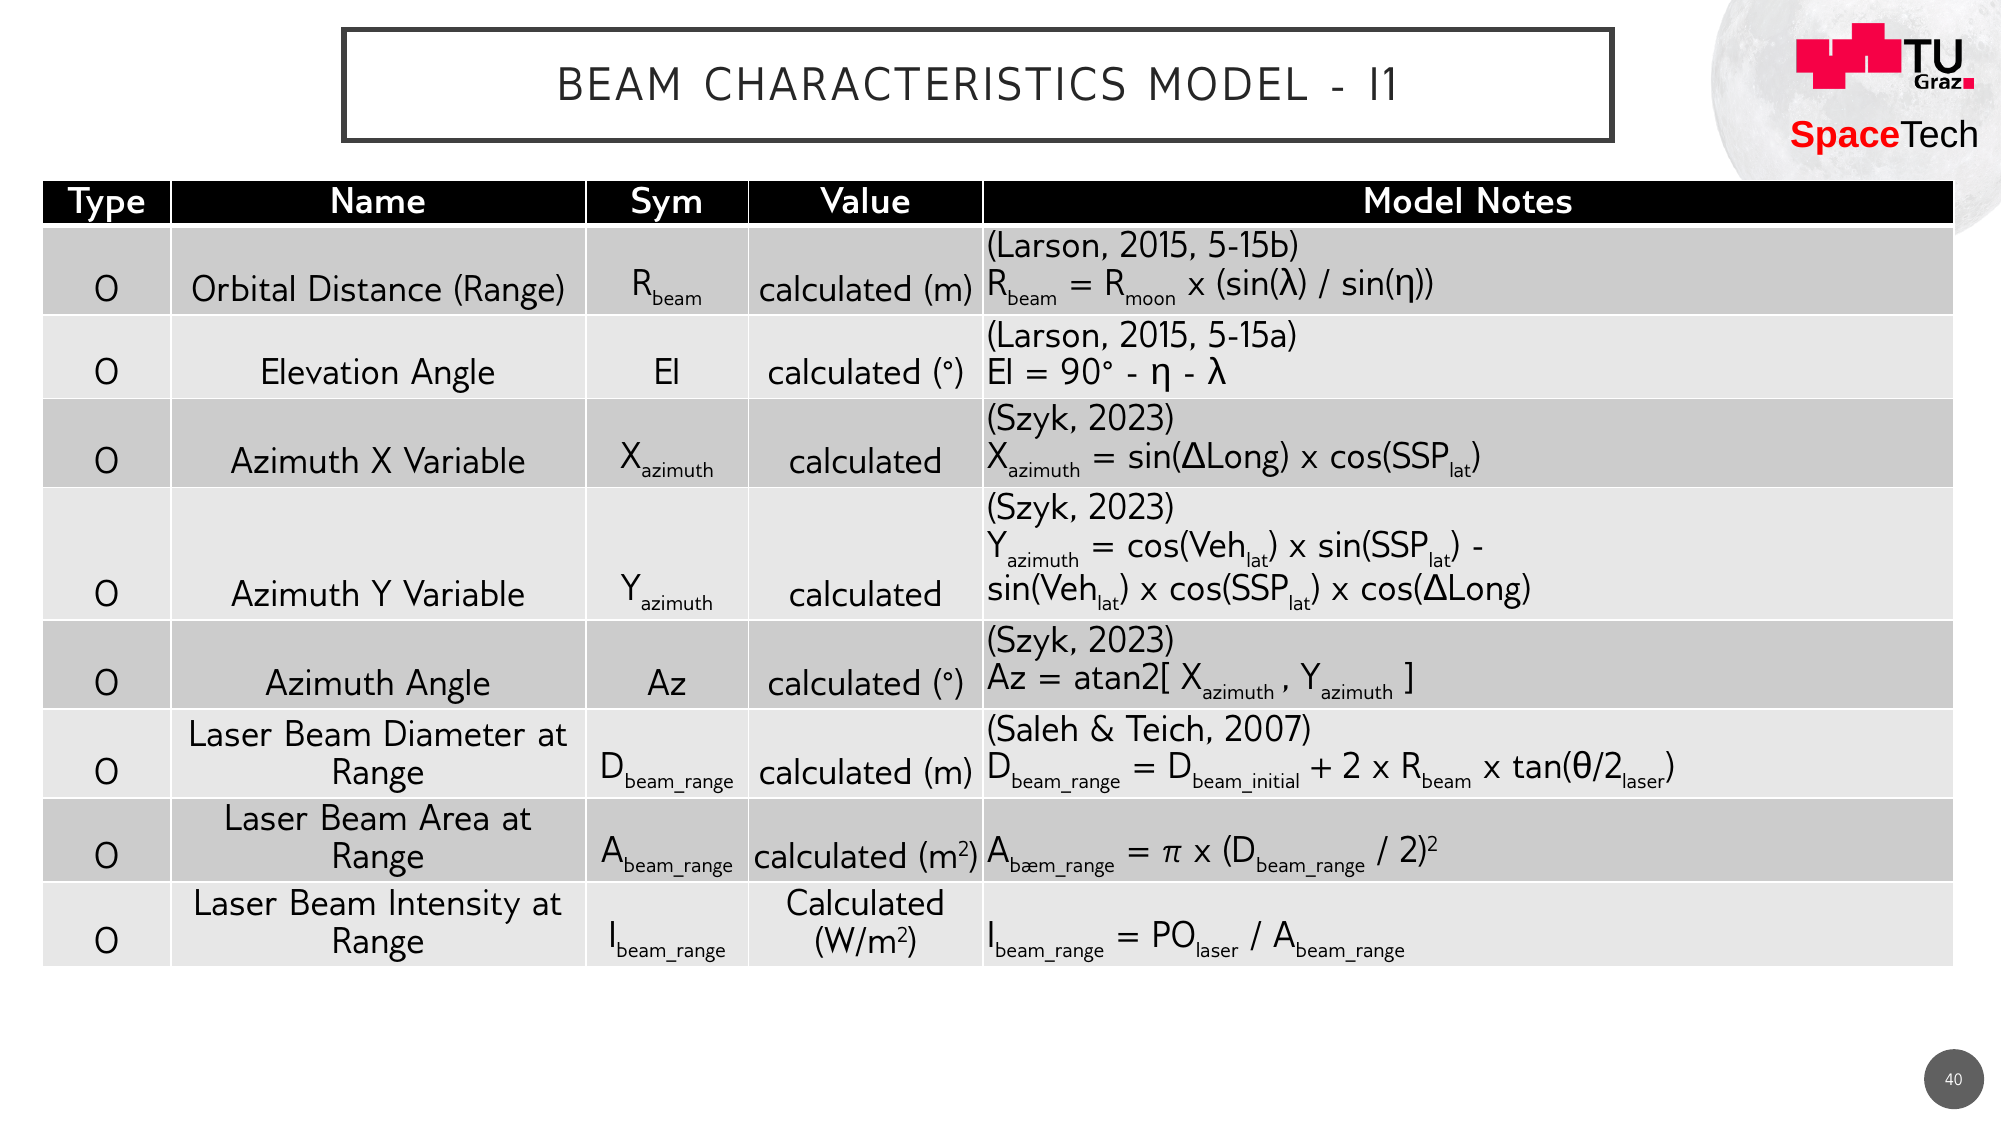

# Beam Characteristics Model - I1
| Type | Name | Sym | Value | Model Notes |
| --- | --- | --- | --- | --- |
| O | Orbital Distance (Range) | Rbeam | calculated (m) | (Larson, 2015, 5-15b) Rbeam = Rmoon x (sin(λ) / sin(η)) |
| O | Elevation Angle | El | calculated (°) | (Larson, 2015, 5-15a) El = 90° - η - λ |
| O | Azimuth X Variable | Xazimuth | calculated | (Szyk, 2023) Xazimuth = sin(ΔLong) x cos(SSPlat) |
| O | Azimuth Y Variable | Yazimuth | calculated | (Szyk, 2023) Yazimuth = cos(Vehlat) x sin(SSPlat) -  sin(Vehlat) x cos(SSPlat) x cos(ΔLong) |
| O | Azimuth Angle | Az | calculated (°) | (Szyk, 2023) Az = atan2[ Xazimuth , Yazimuth ] |
| O | Laser Beam Diameter at Range | Dbeam\_range | calculated (m) | (Saleh & Teich, 2007) Dbeam\_range = Dbeam\_initial + 2 x Rbeam x tan(θ/2laser) |
| O | Laser Beam Area at Range | Abeam\_range | calculated (m2) | Abaem\_range = π x (Dbeam\_range / 2)2 |
| O | Laser Beam Intensity at Range | Ibeam\_range | Calculated (W/m2) | Ibeam\_range = POlaser / Abeam\_range |
40